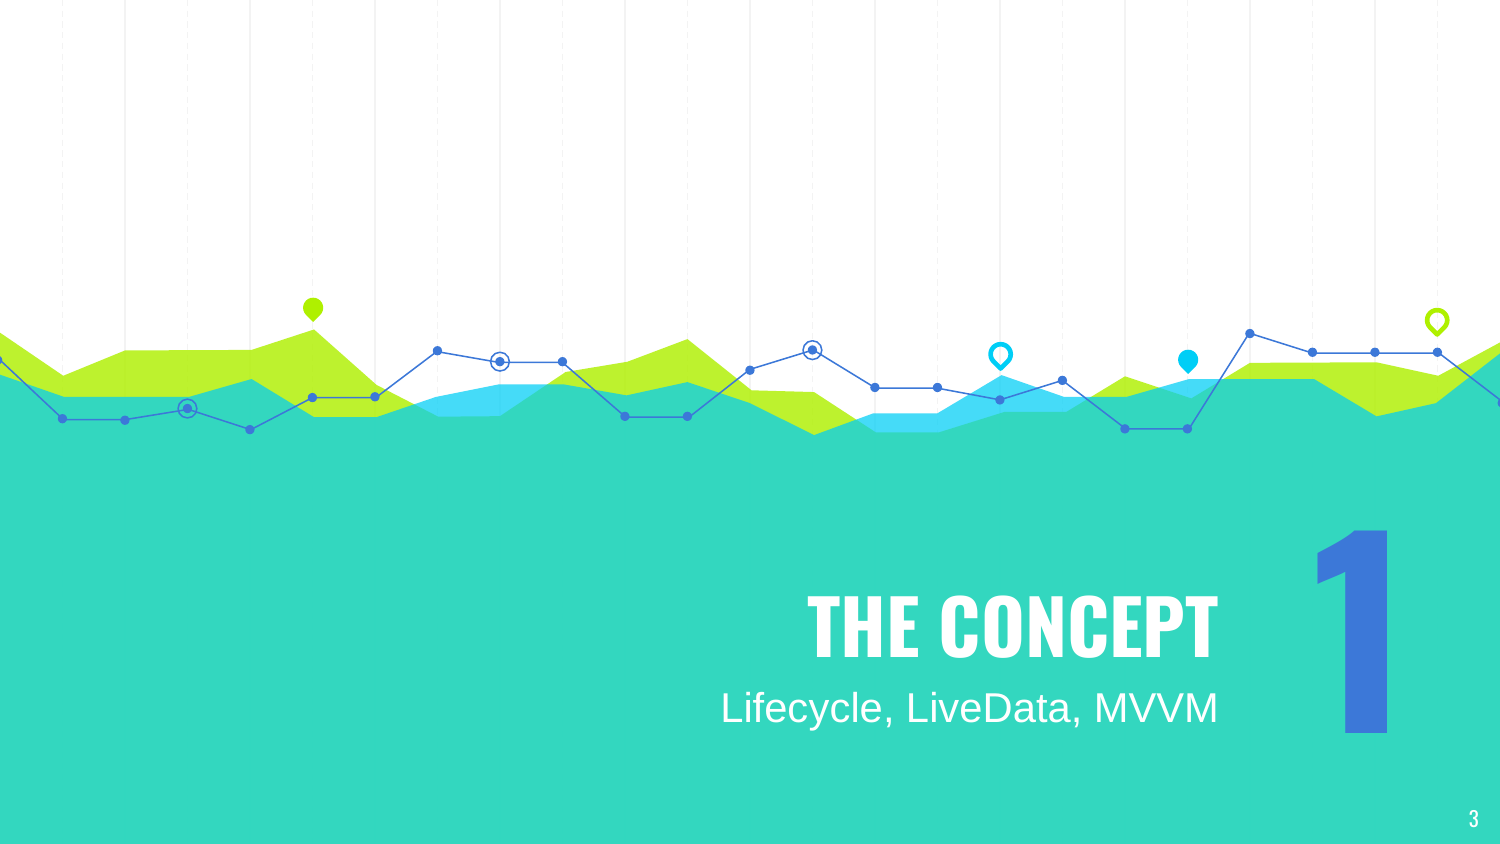

# THE CONCEPT
1
Lifecycle, LiveData, MVVM
3